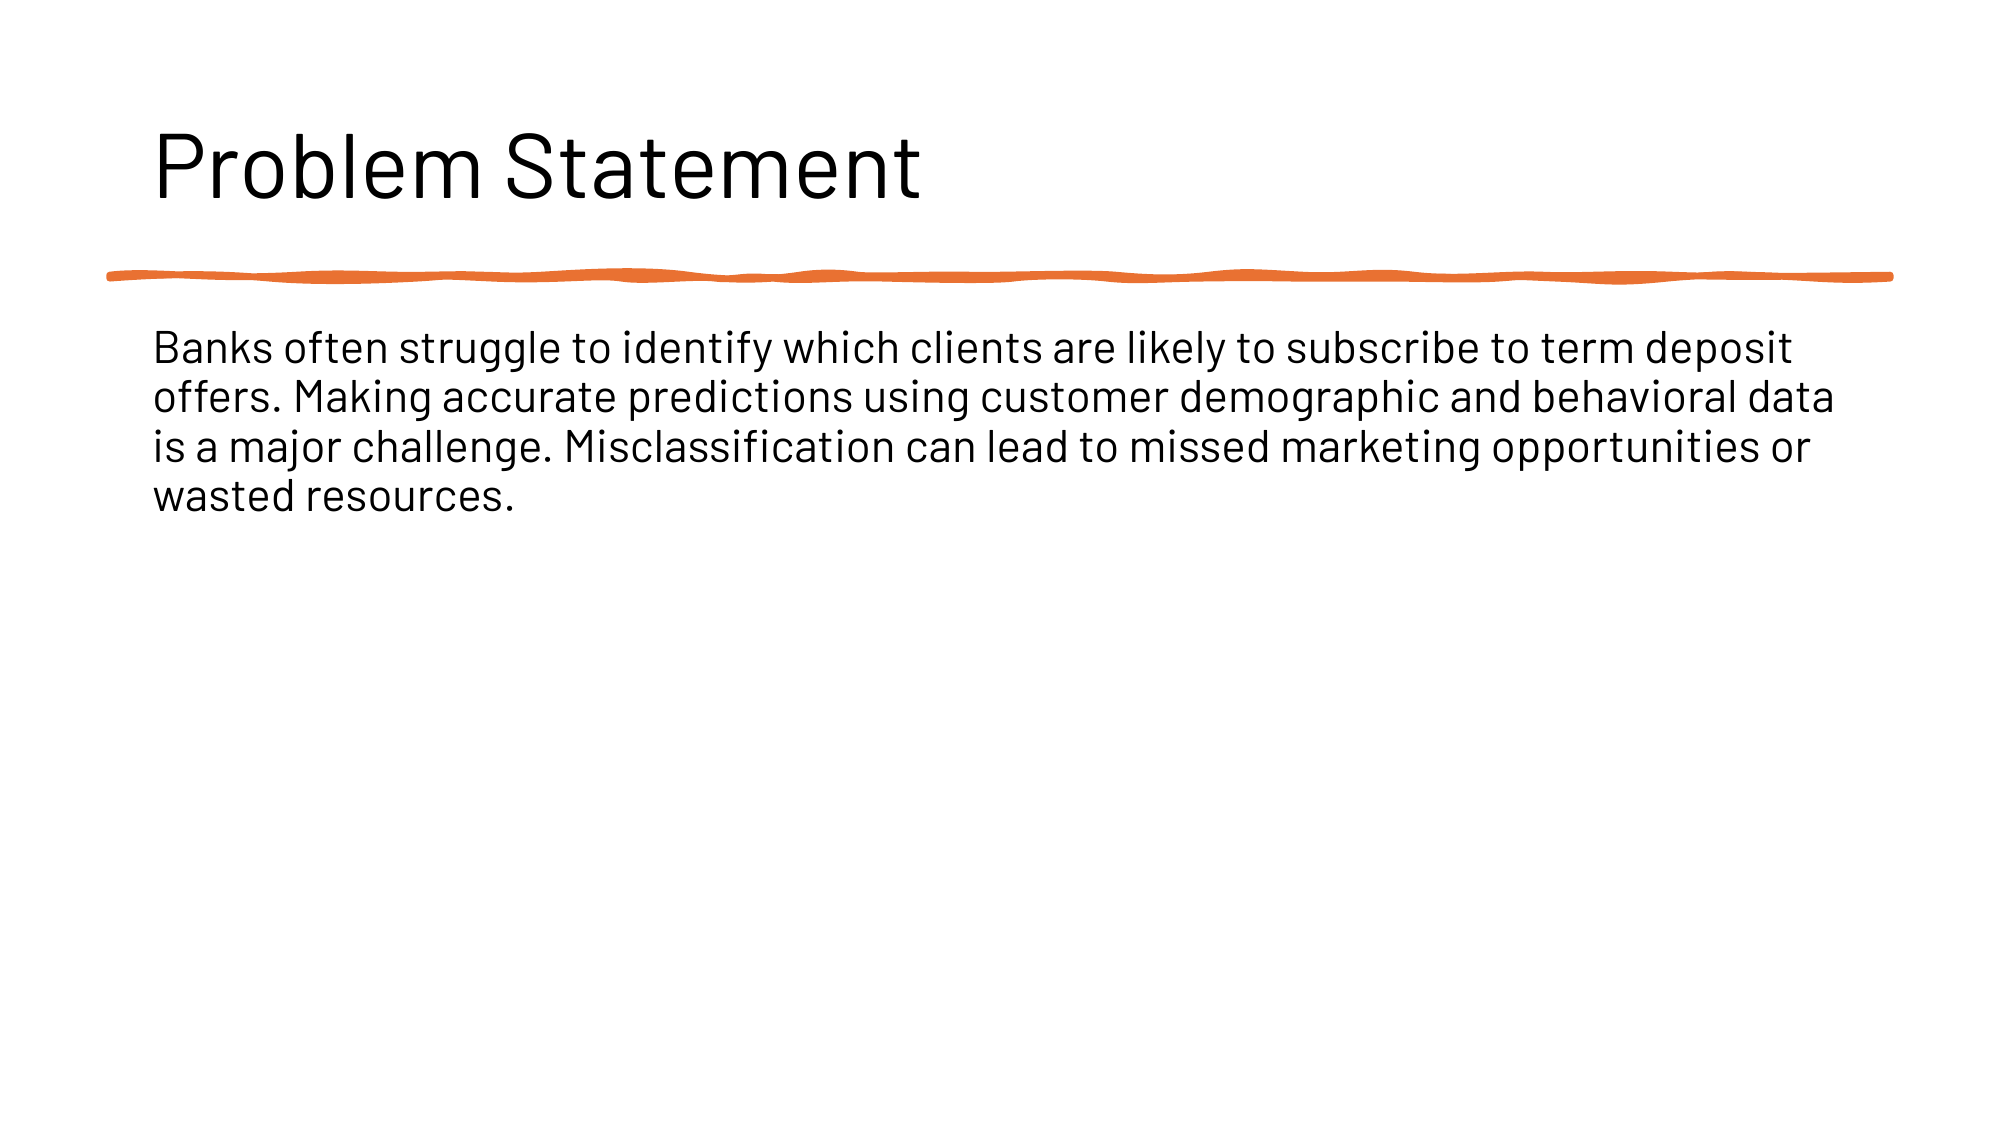

Banks often struggle to identify which clients are likely to subscribe to term deposit offers. Making accurate predictions using customer demographic and behavioral data is a major challenge. Misclassification can lead to missed marketing opportunities or wasted resources.
# Problem Statement

Banks often struggle to identify which clients are likely to subscribe to term deposit offers. Making accurate predictions using customer demographic and behavioral data is a major challenge. Misclassification can lead to missed marketing opportunities or wasted resources.